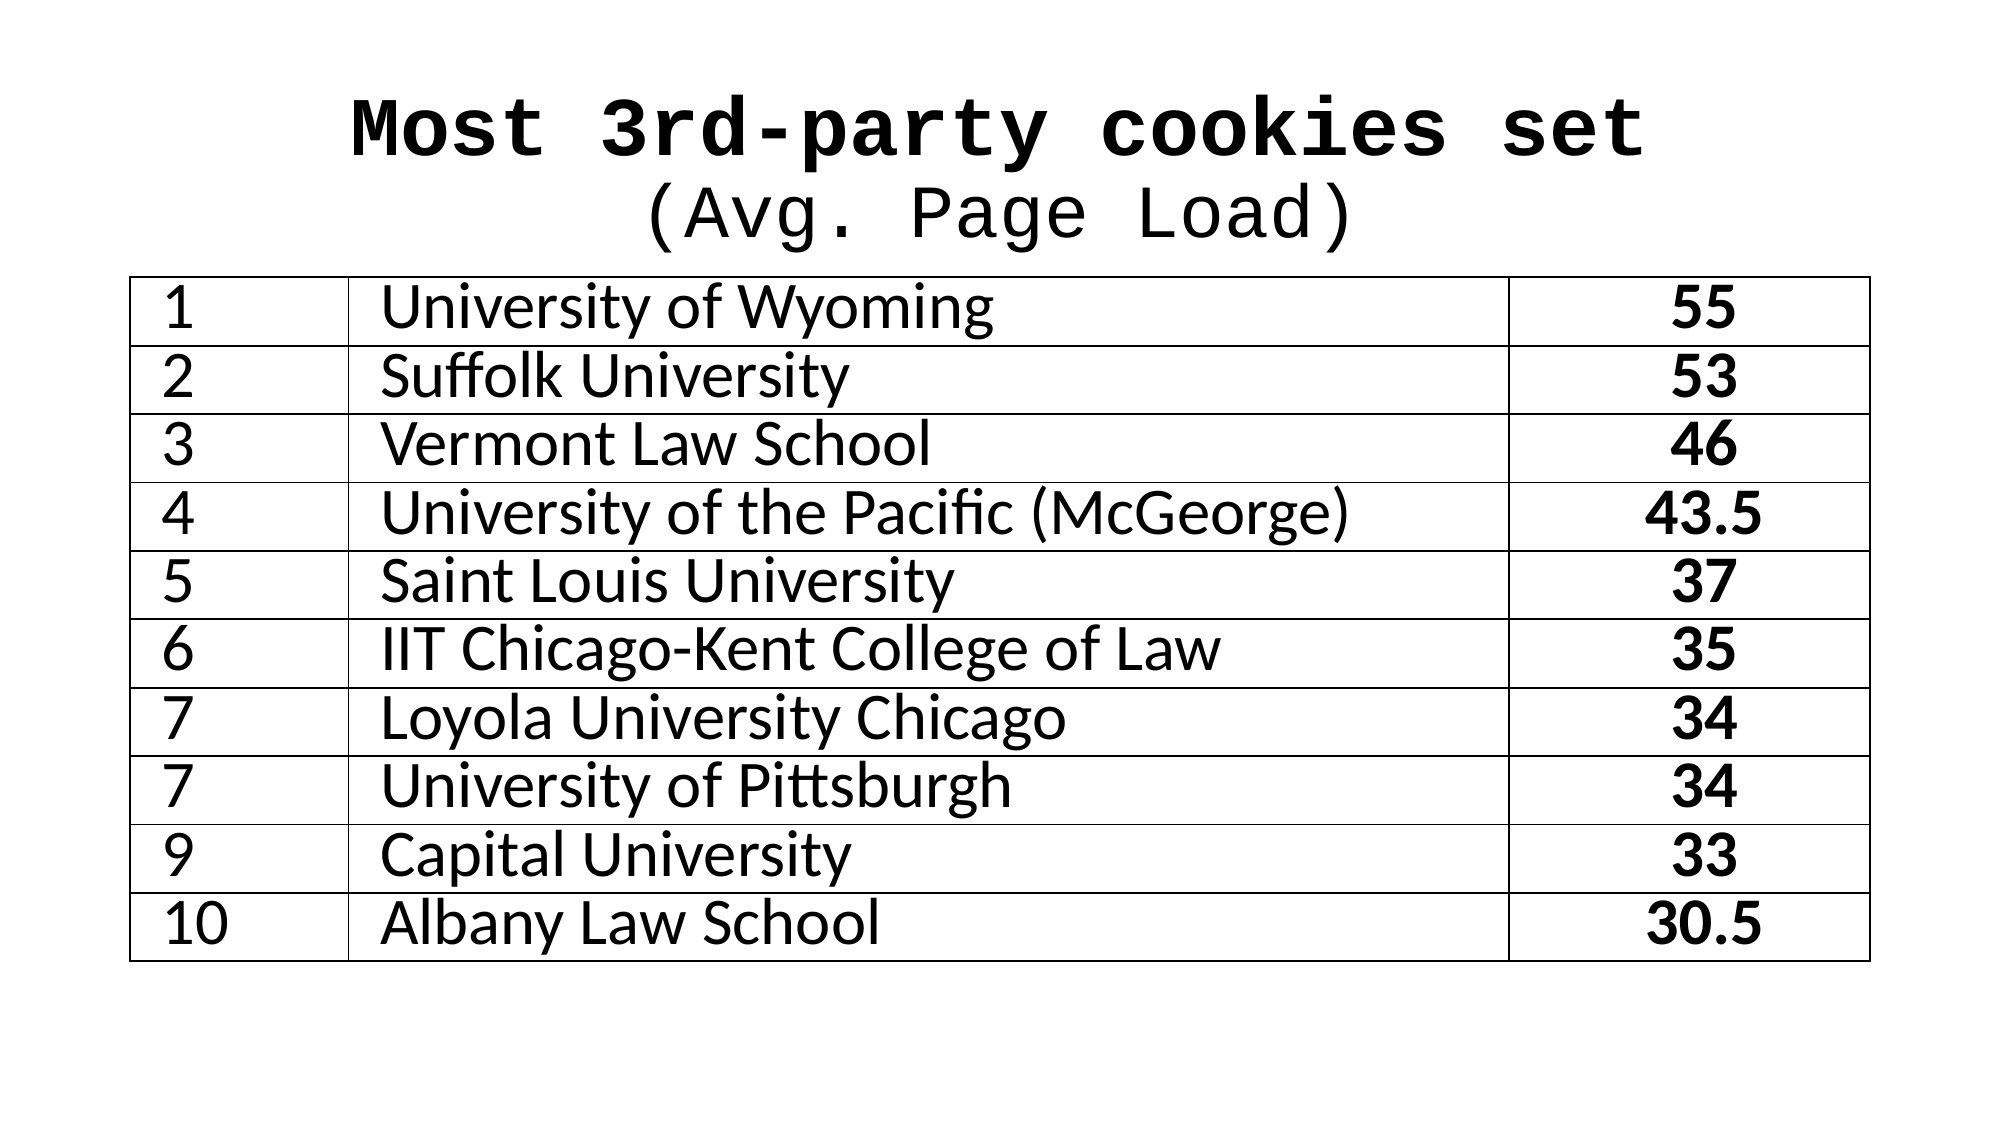

# Most 3rd-party cookies set (Avg. Page Load)
| 1 | University of Wyoming | 55 |
| --- | --- | --- |
| 2 | Suffolk University | 53 |
| 3 | Vermont Law School | 46 |
| 4 | University of the Pacific (McGeorge) | 43.5 |
| 5 | Saint Louis University | 37 |
| 6 | IIT Chicago-Kent College of Law | 35 |
| 7 | Loyola University Chicago | 34 |
| 7 | University of Pittsburgh | 34 |
| 9 | Capital University | 33 |
| 10 | Albany Law School | 30.5 |